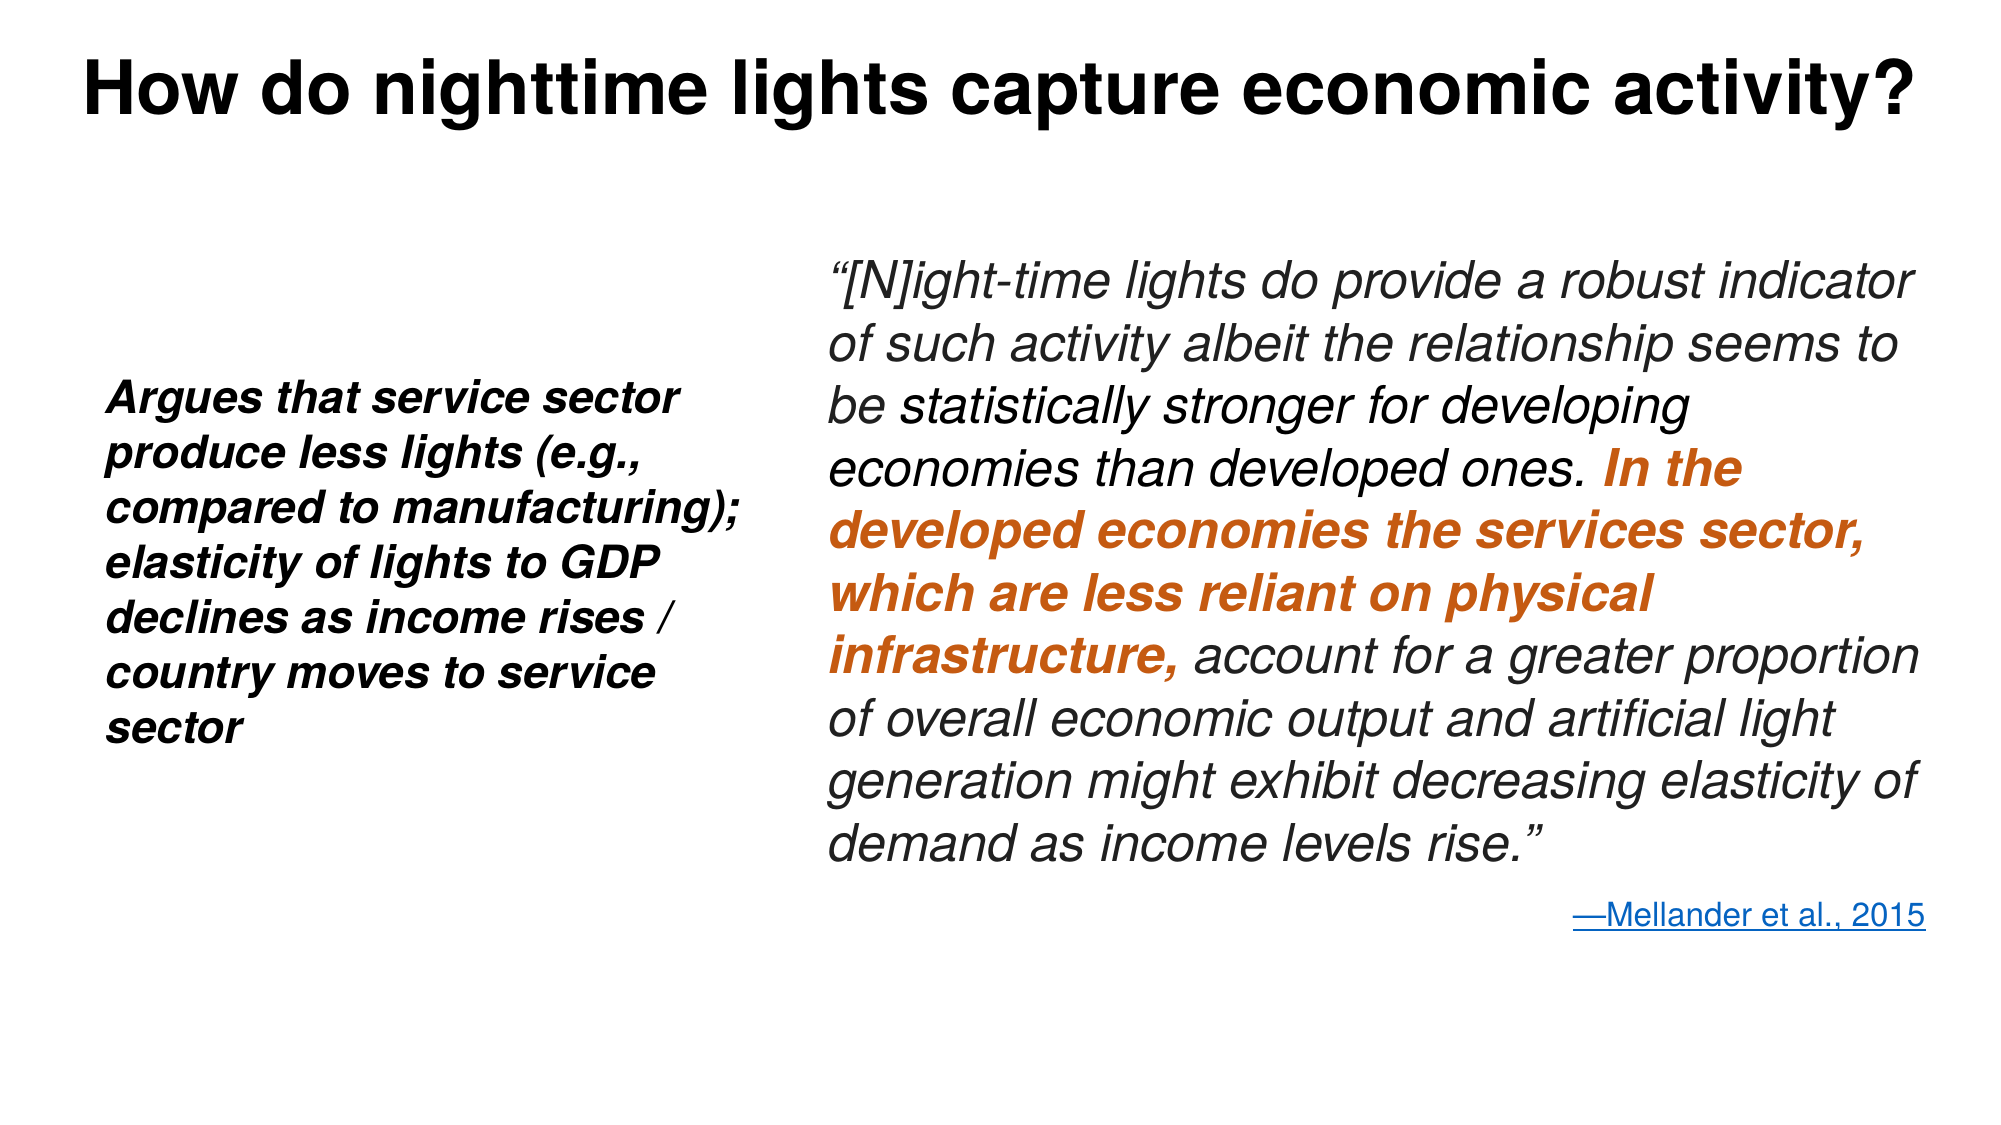

# How do nighttime lights capture economic activity?
“[N]ight-time lights do provide a robust indicator of such activity albeit the relationship seems to be statistically stronger for developing economies than developed ones. In the developed economies the services sector, which are less reliant on physical infrastructure, account for a greater proportion of overall economic output and artificial light generation might exhibit decreasing elasticity of demand as income levels rise.”
Argues that service sector produce less lights (e.g., compared to manufacturing); elasticity of lights to GDP declines as income rises / country moves to service sector
—Mellander et al., 2015